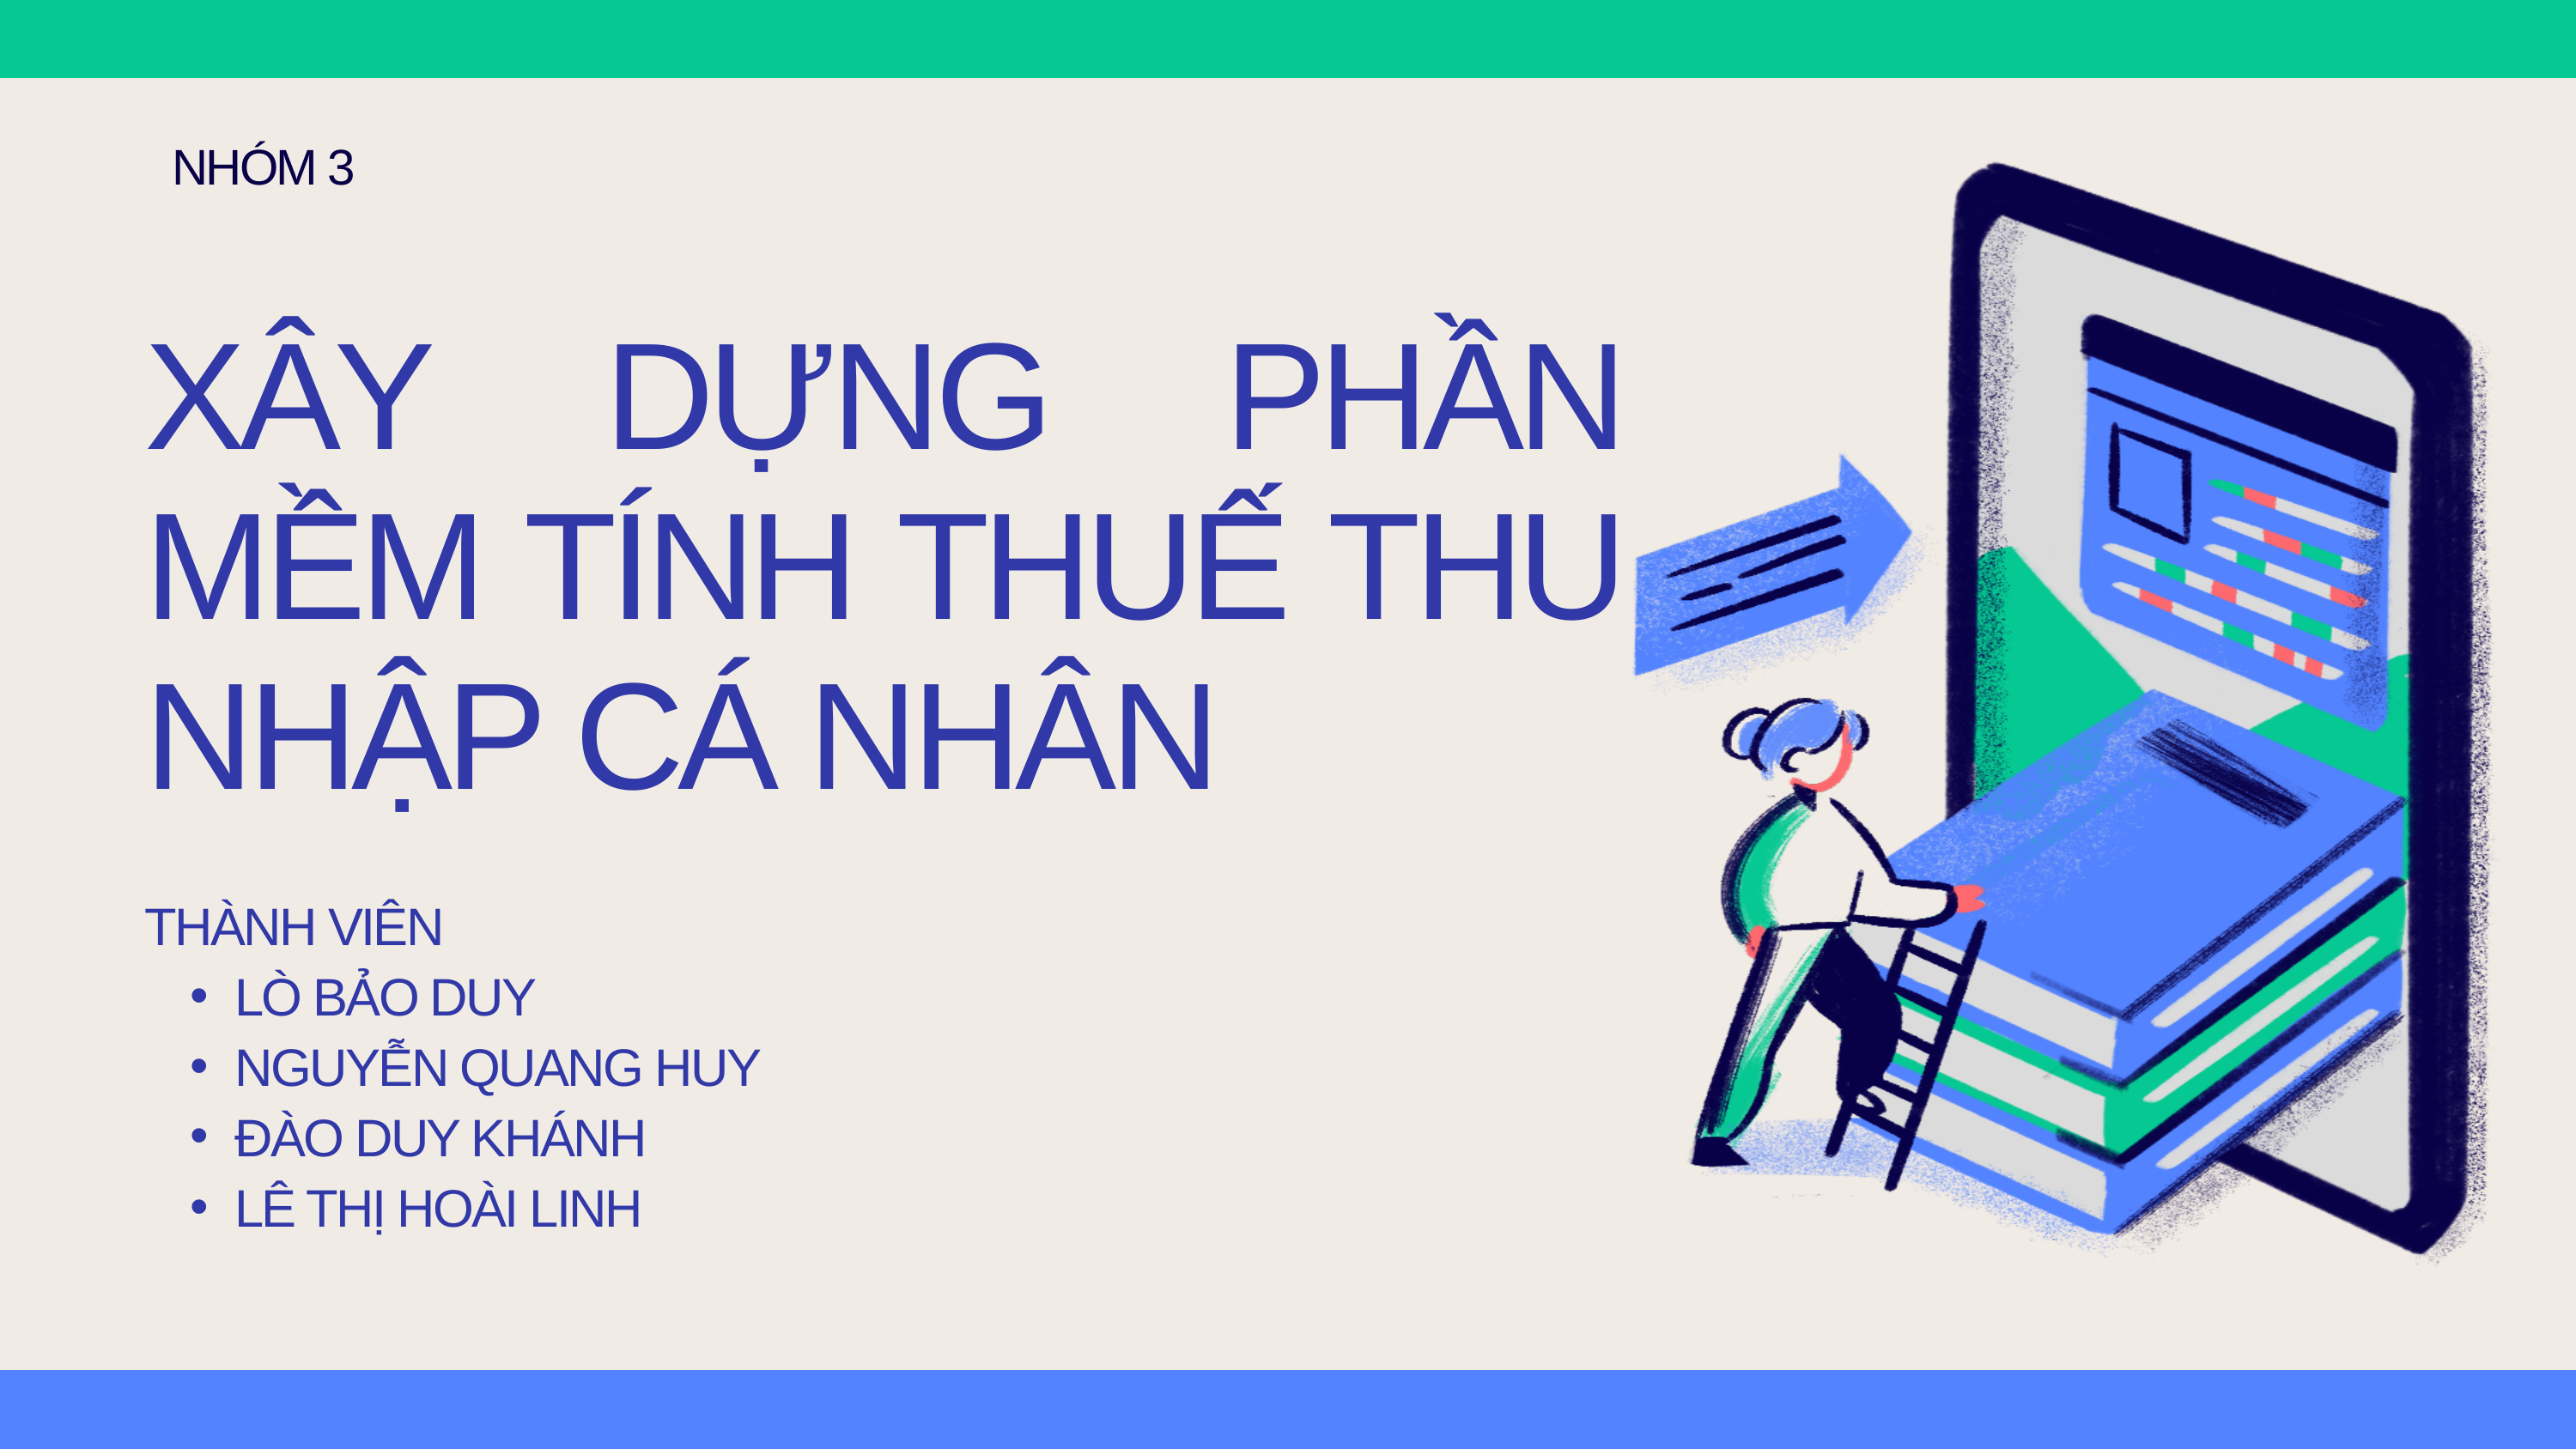

NHÓM 3

XÂY DỰNG PHẦN MỀM TÍNH THUẾ THU NHẬP CÁ NHÂN
THÀNH VIÊN
LÒ BẢO DUY
NGUYỄN QUANG HUY
ĐÀO DUY KHÁNH
LÊ THỊ HOÀI LINH